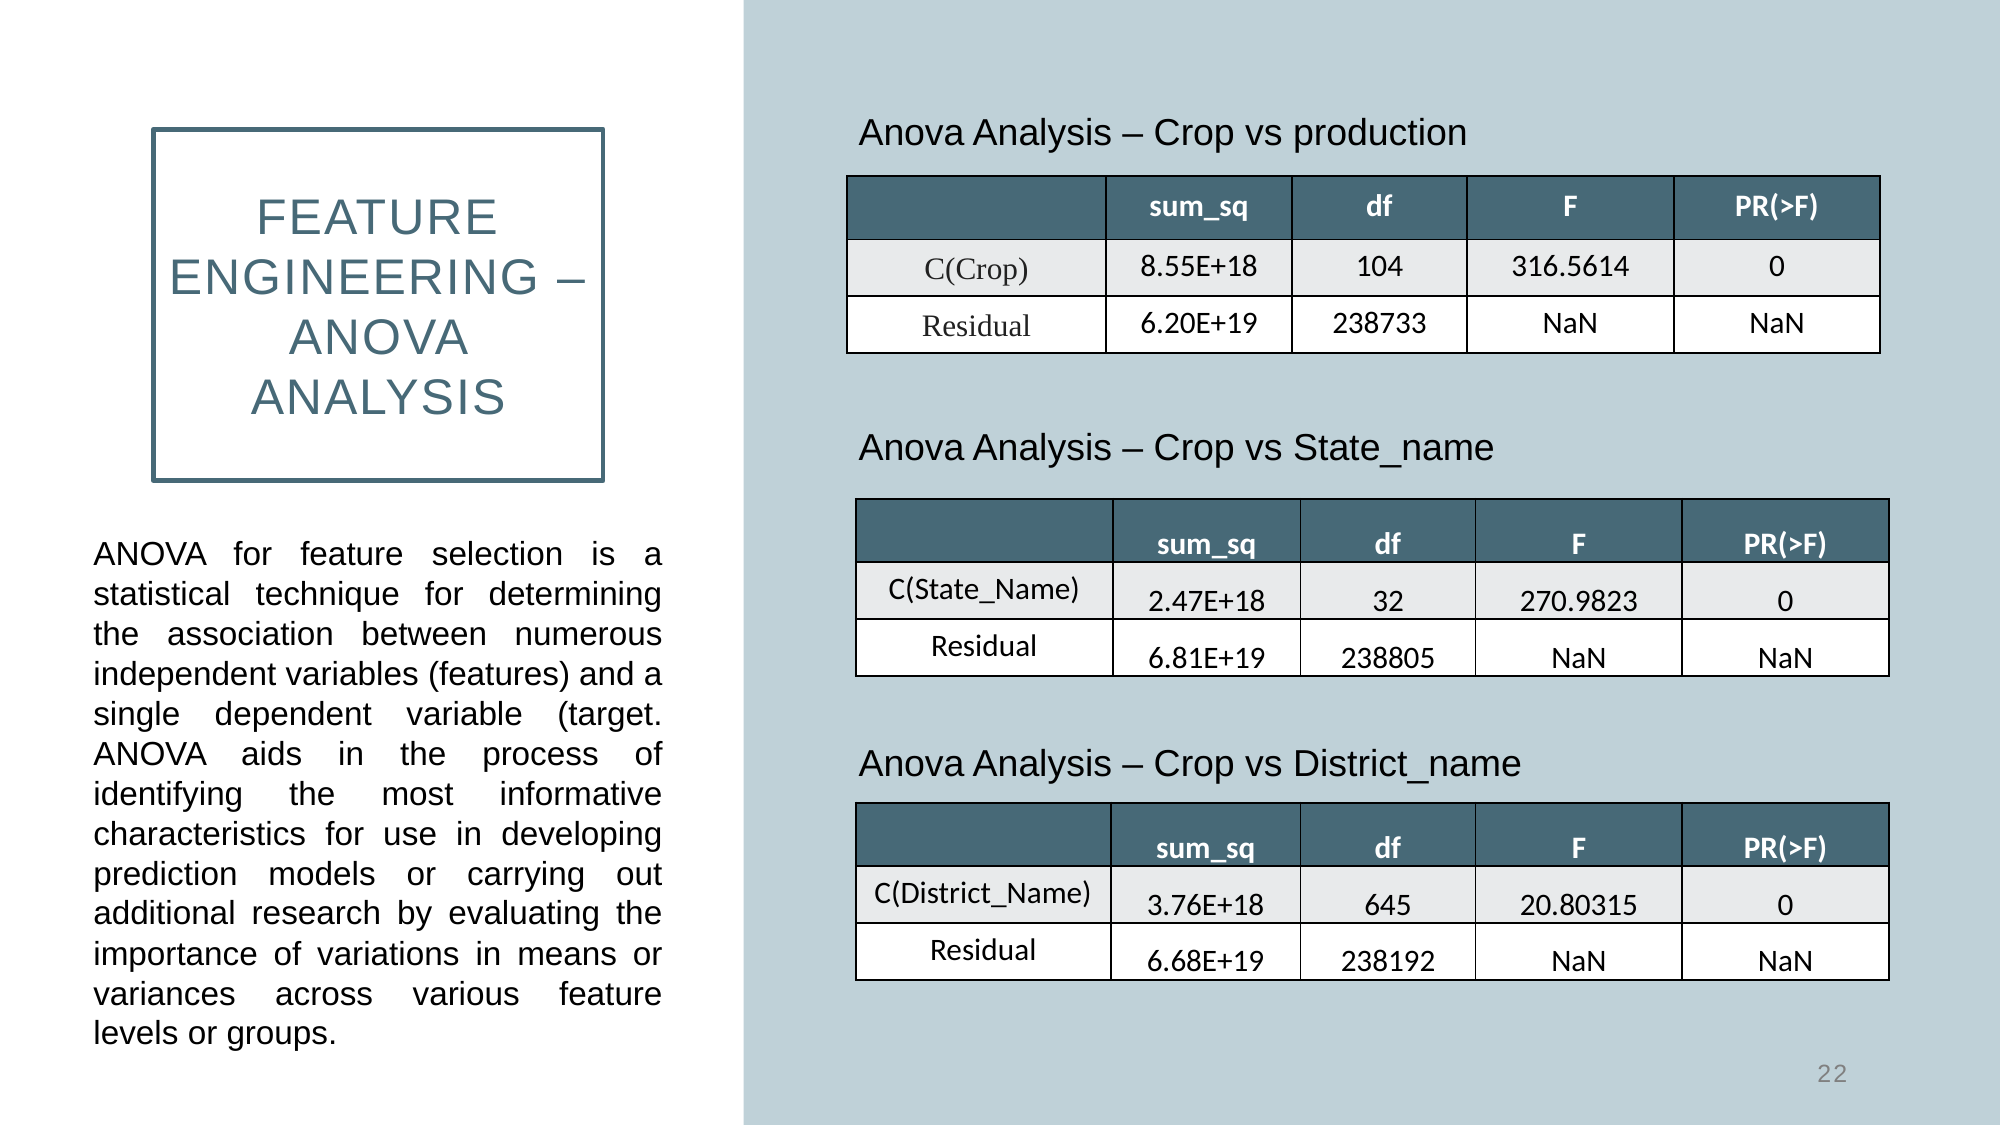

Anova Analysis – Crop vs production
# Feature engineering – anova analysis
|  | sum\_sq | df | F | PR(>F) |
| --- | --- | --- | --- | --- |
| C(Crop) | 8.55E+18 | 104 | 316.5614 | 0 |
| Residual | 6.20E+19 | 238733 | NaN | NaN |
Anova Analysis – Crop vs State_name
|  | sum\_sq | df | F | PR(>F) |
| --- | --- | --- | --- | --- |
| C(State\_Name) | 2.47E+18 | 32 | 270.9823 | 0 |
| Residual | 6.81E+19 | 238805 | NaN | NaN |
ANOVA for feature selection is a statistical technique for determining the association between numerous independent variables (features) and a single dependent variable (target. ANOVA aids in the process of identifying the most informative characteristics for use in developing prediction models or carrying out additional research by evaluating the importance of variations in means or variances across various feature levels or groups.
Anova Analysis – Crop vs District_name
|  | sum\_sq | df | F | PR(>F) |
| --- | --- | --- | --- | --- |
| C(District\_Name) | 3.76E+18 | 645 | 20.80315 | 0 |
| Residual | 6.68E+19 | 238192 | NaN | NaN |
22